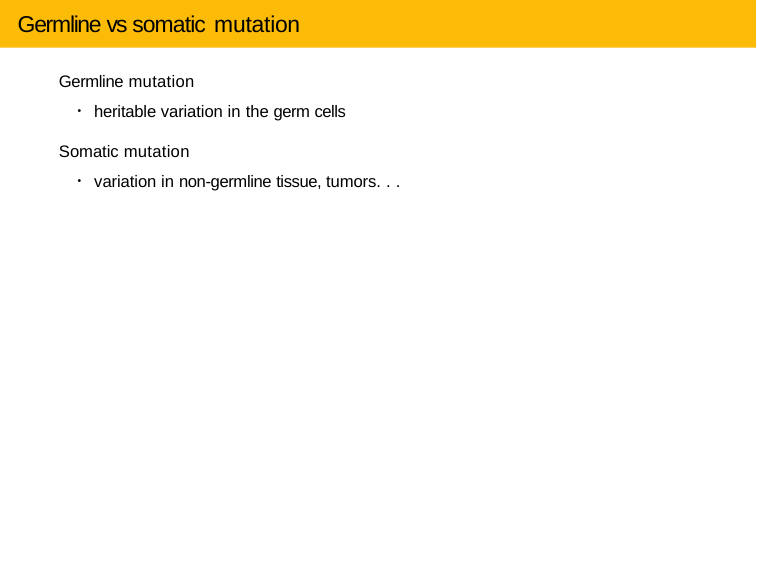

# Germline vs somatic mutation
Germline mutation
heritable variation in the germ cells

Somatic mutation
variation in non-germline tissue, tumors. . .